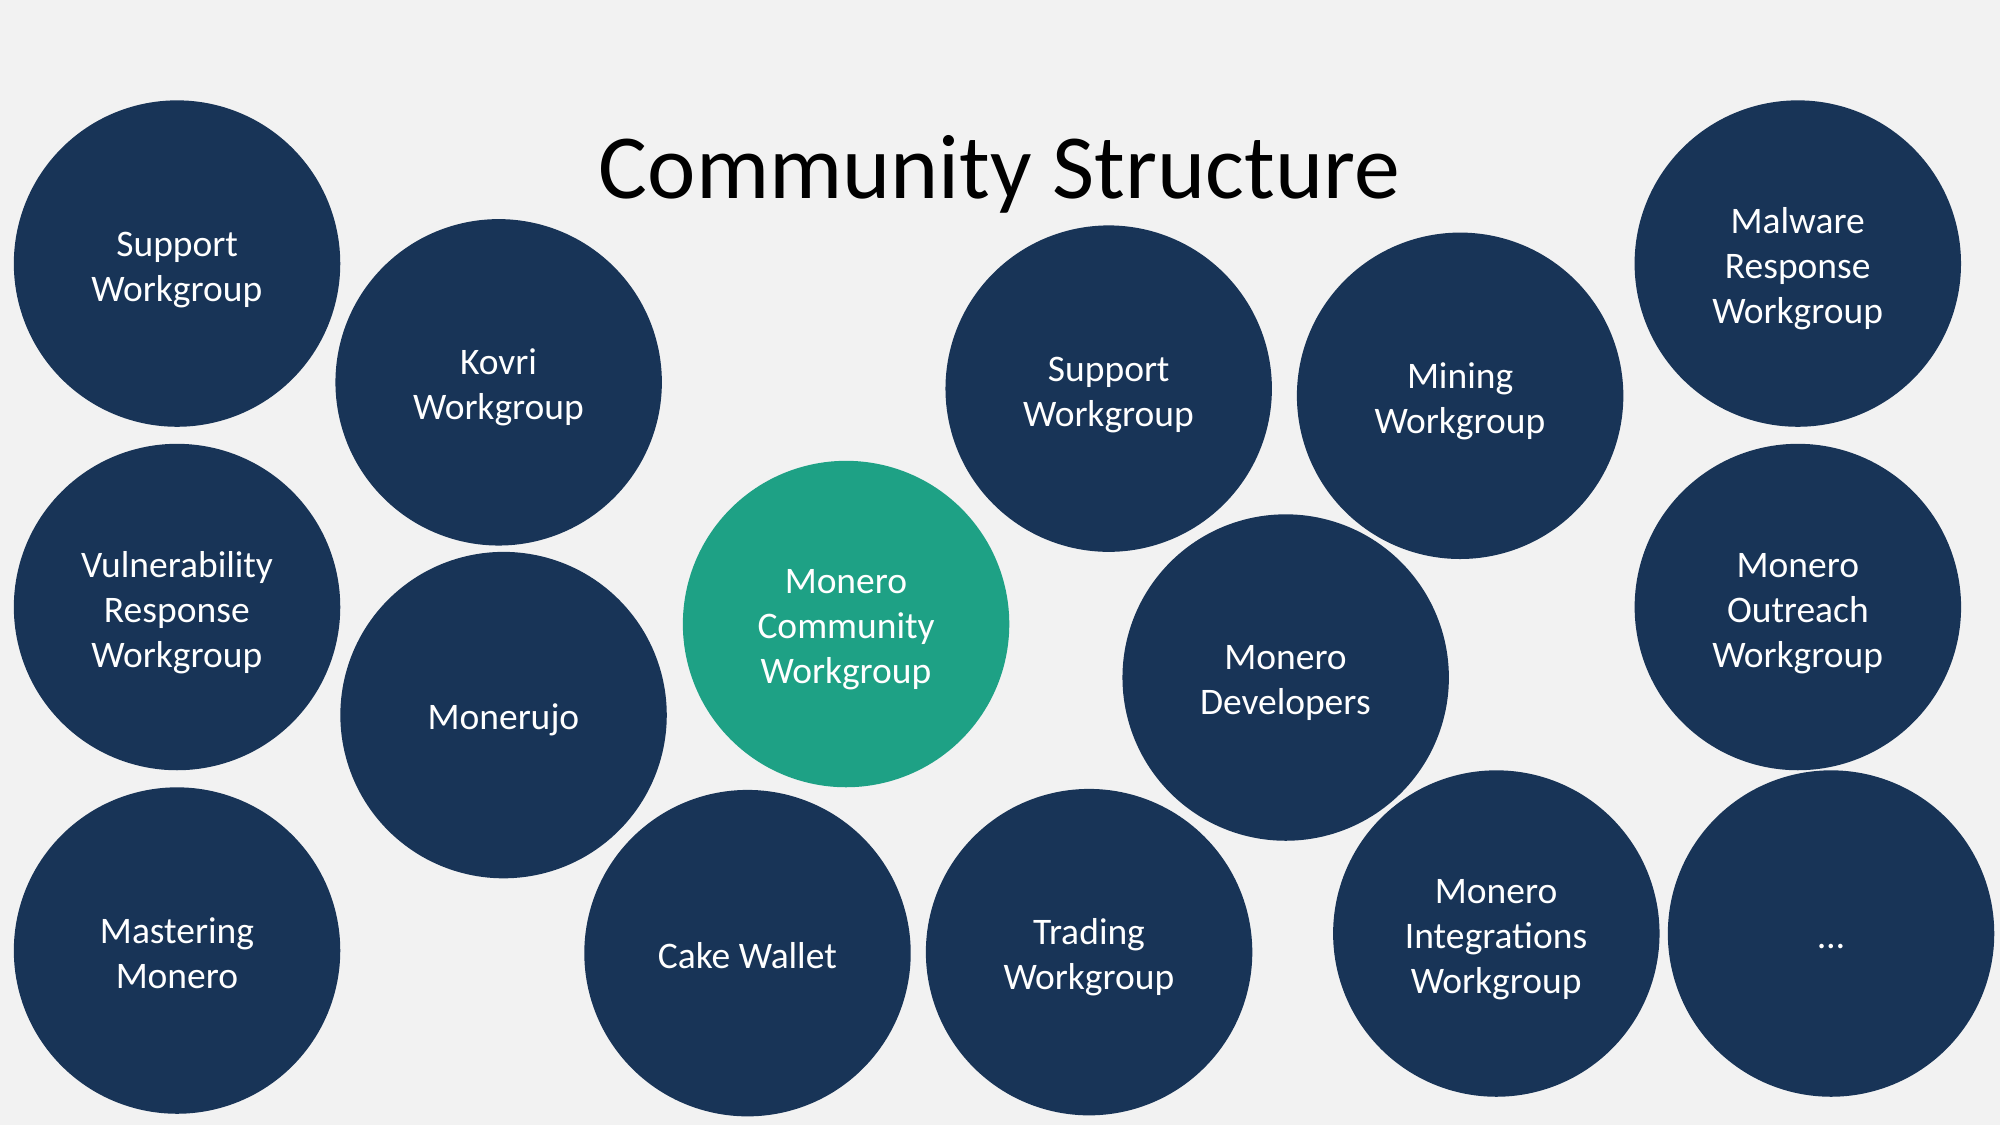

# Community Structure
Support Workgroup
Malware Response Workgroup
Kovri Workgroup
Support Workgroup
Mining Workgroup
Monero Outreach Workgroup
Vulnerability Response Workgroup
Monero Community Workgroup
Monero Developers
Monerujo
…
Monero Integrations Workgroup
Mastering Monero
Trading Workgroup
Cake Wallet